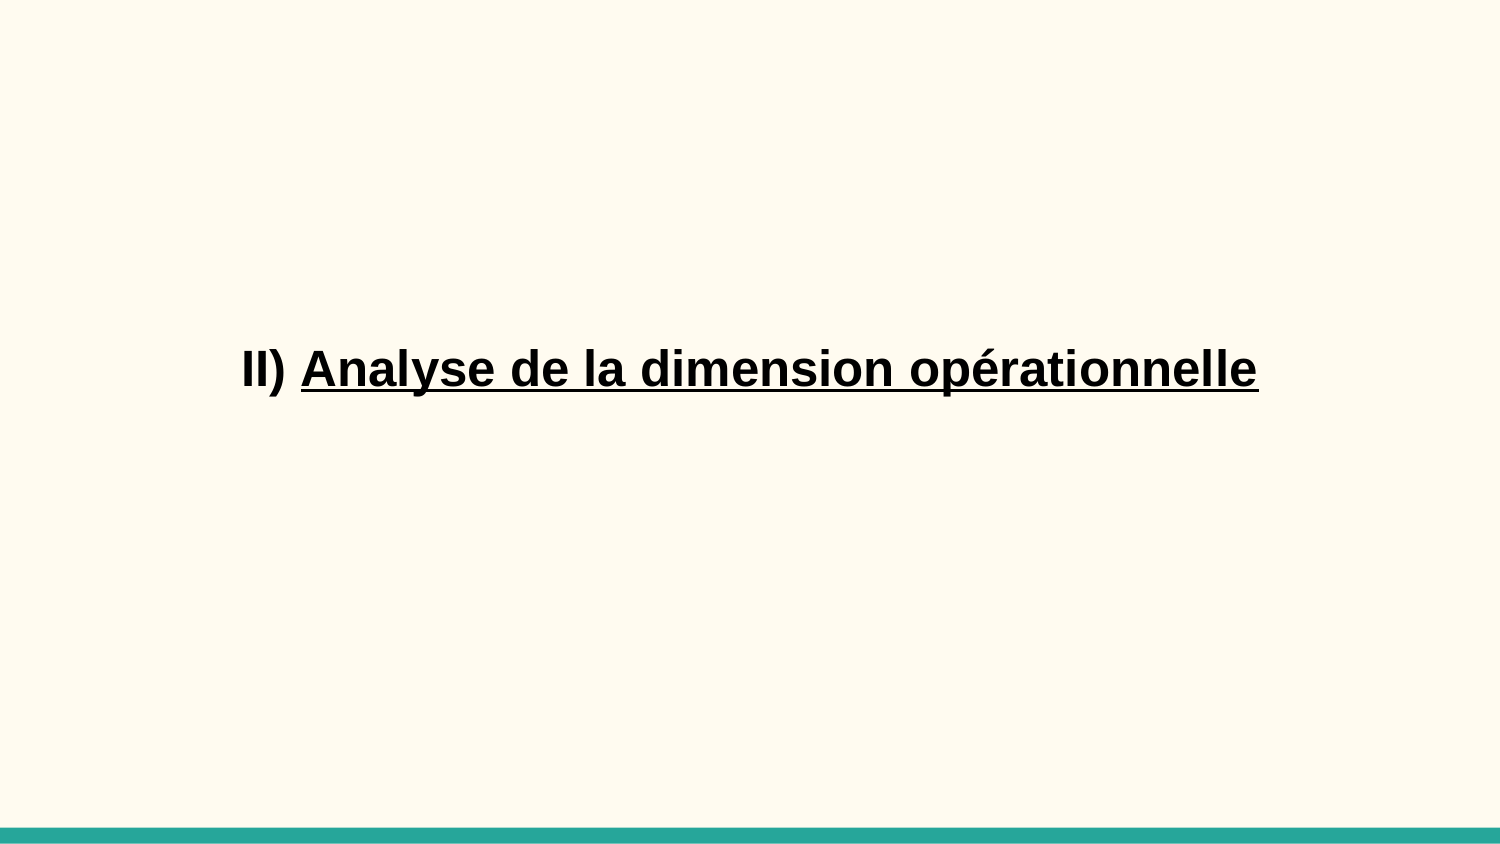

# II) Analyse de la dimension opérationnelle